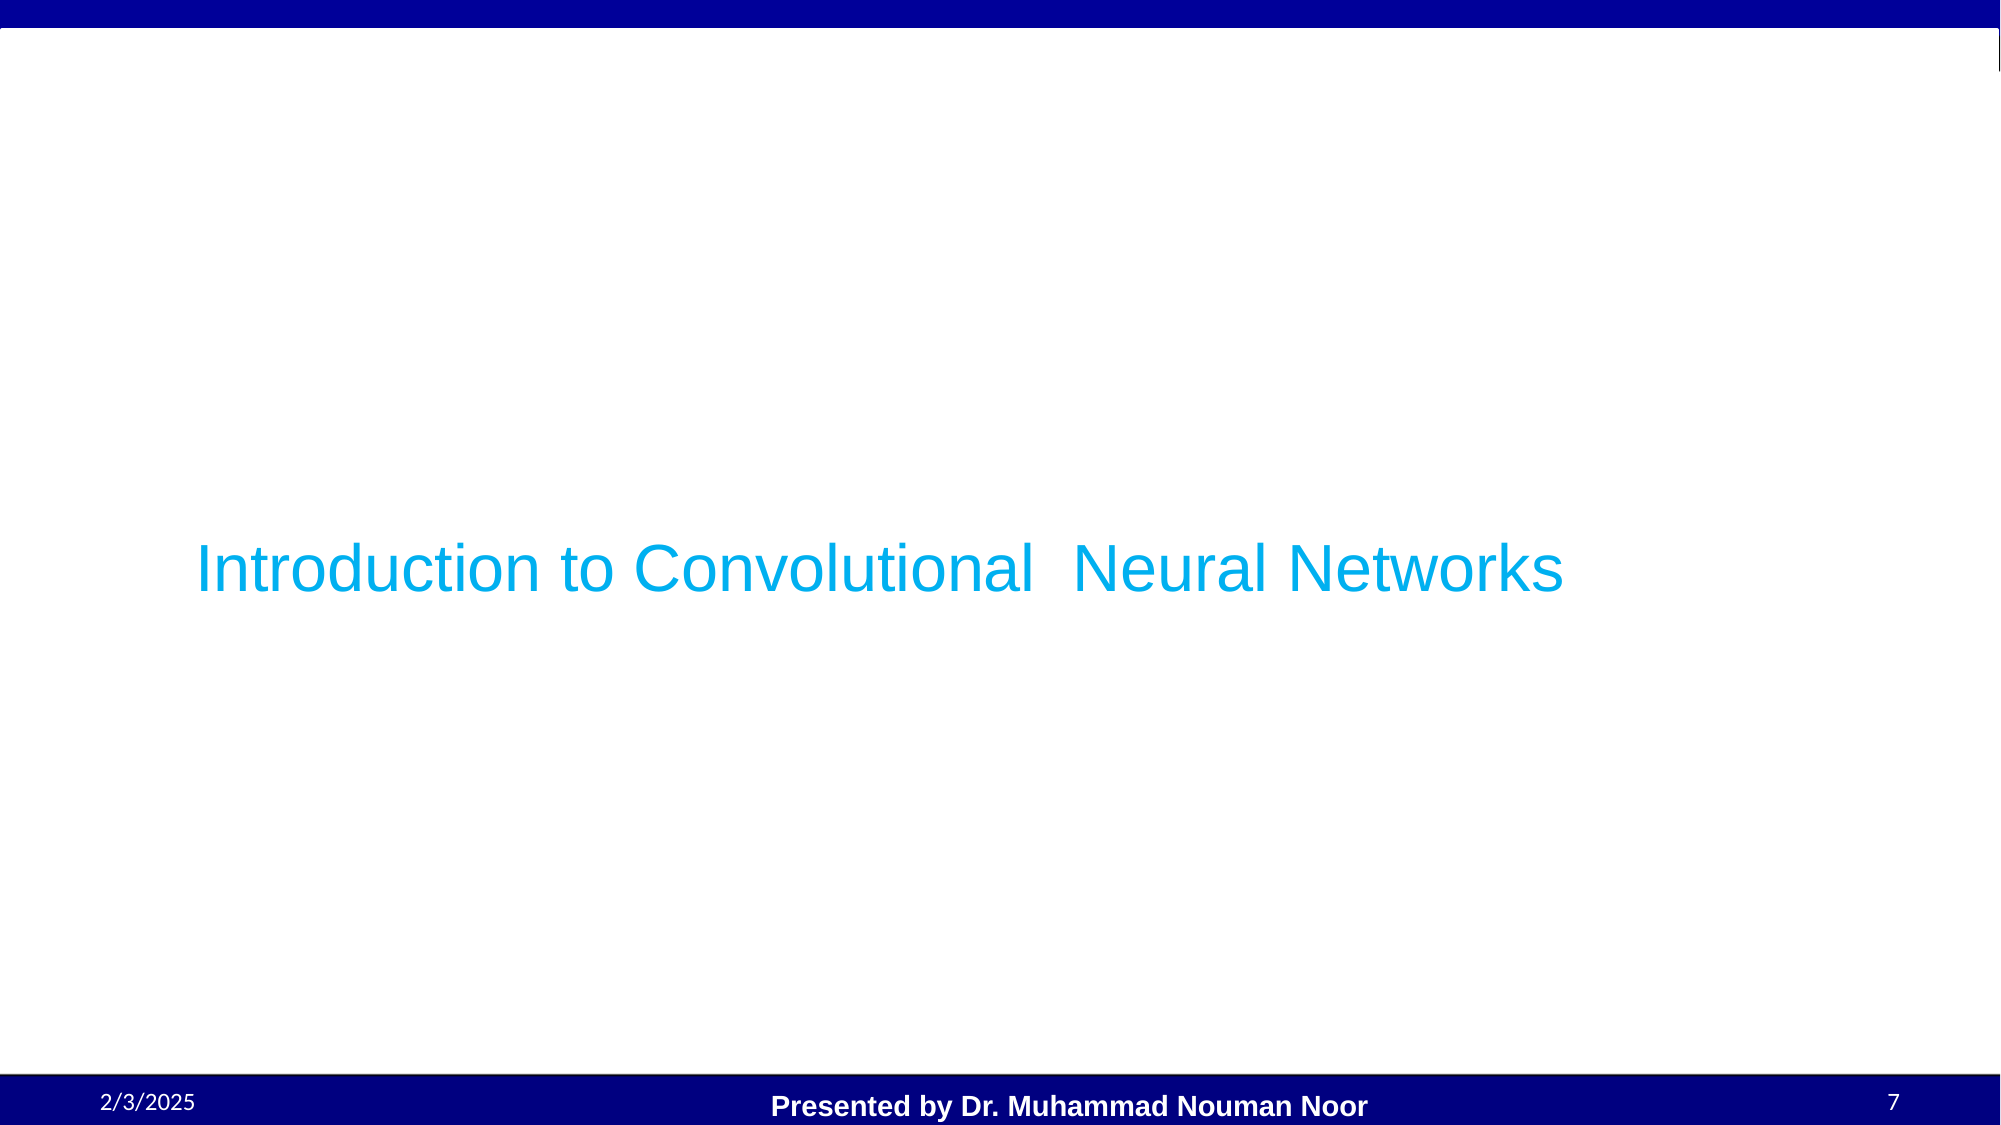

# Introduction to Convolutional  Neural Networks
2/3/2025
Presented by Dr. Muhammad Nouman Noor
7